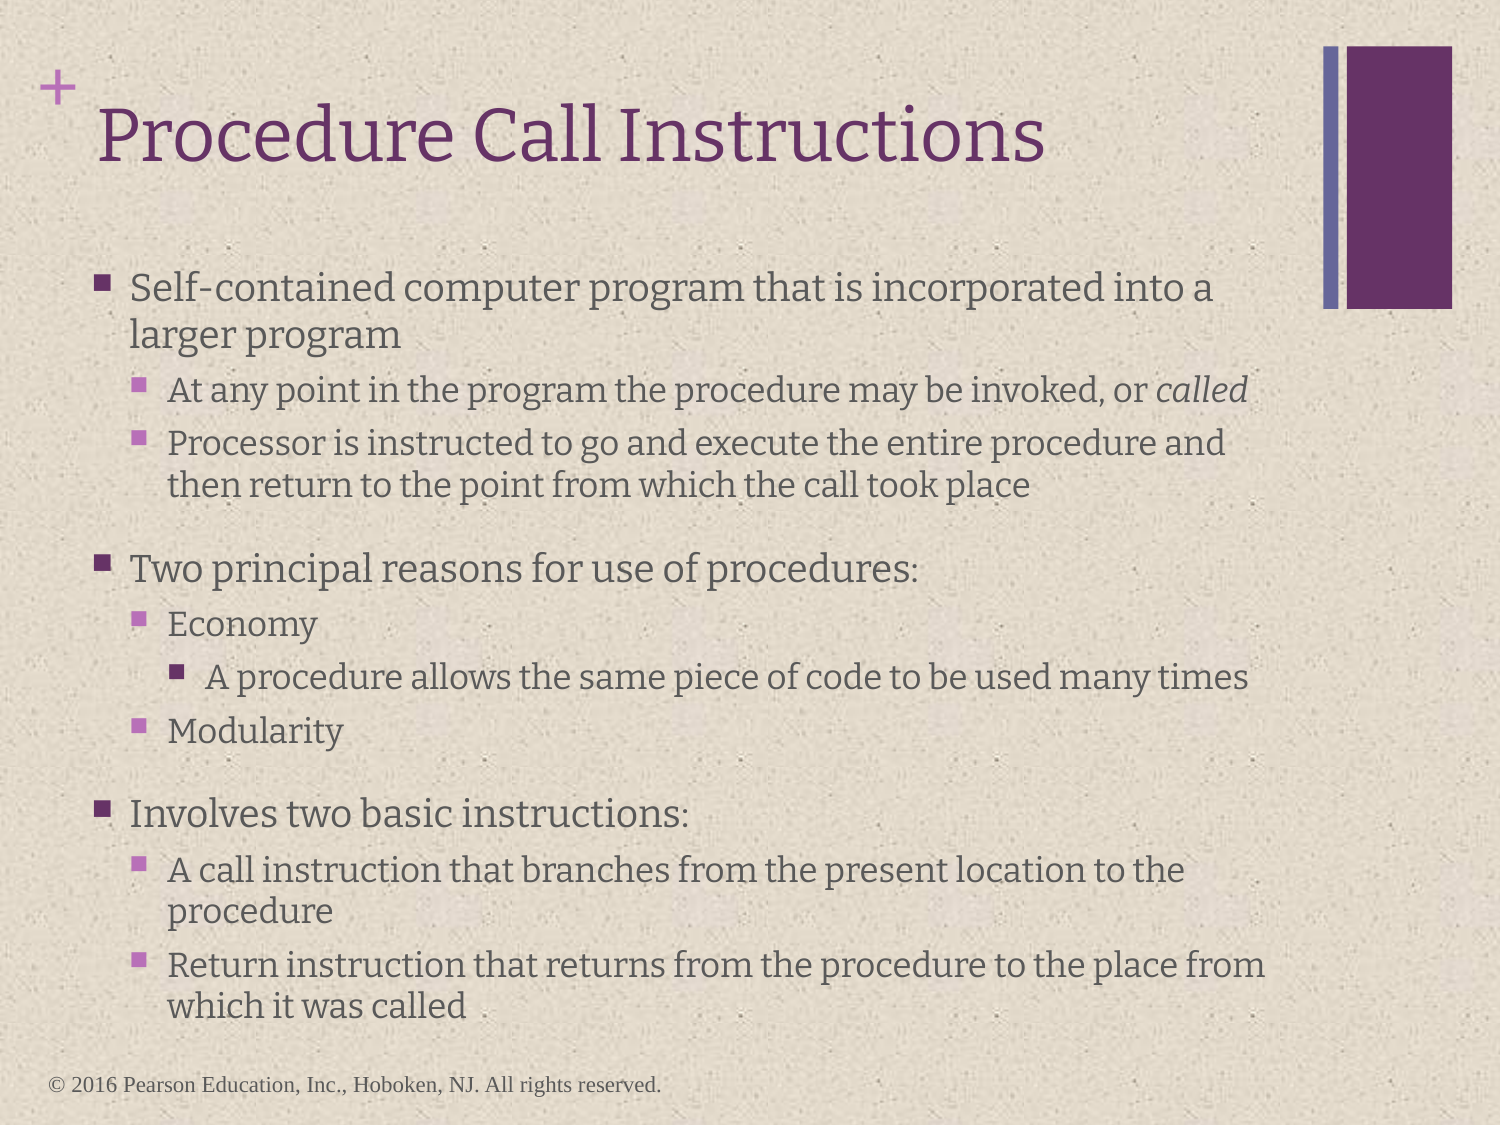

# Procedure Call Instructions
Self-contained computer program that is incorporated into a larger program
At any point in the program the procedure may be invoked, or called
Processor is instructed to go and execute the entire procedure and then return to the point from which the call took place
Two principal reasons for use of procedures:
Economy
A procedure allows the same piece of code to be used many times
Modularity
Involves two basic instructions:
A call instruction that branches from the present location to the procedure
Return instruction that returns from the procedure to the place from which it was called

© 2016 Pearson Education, Inc., Hoboken, NJ. All rights reserved.